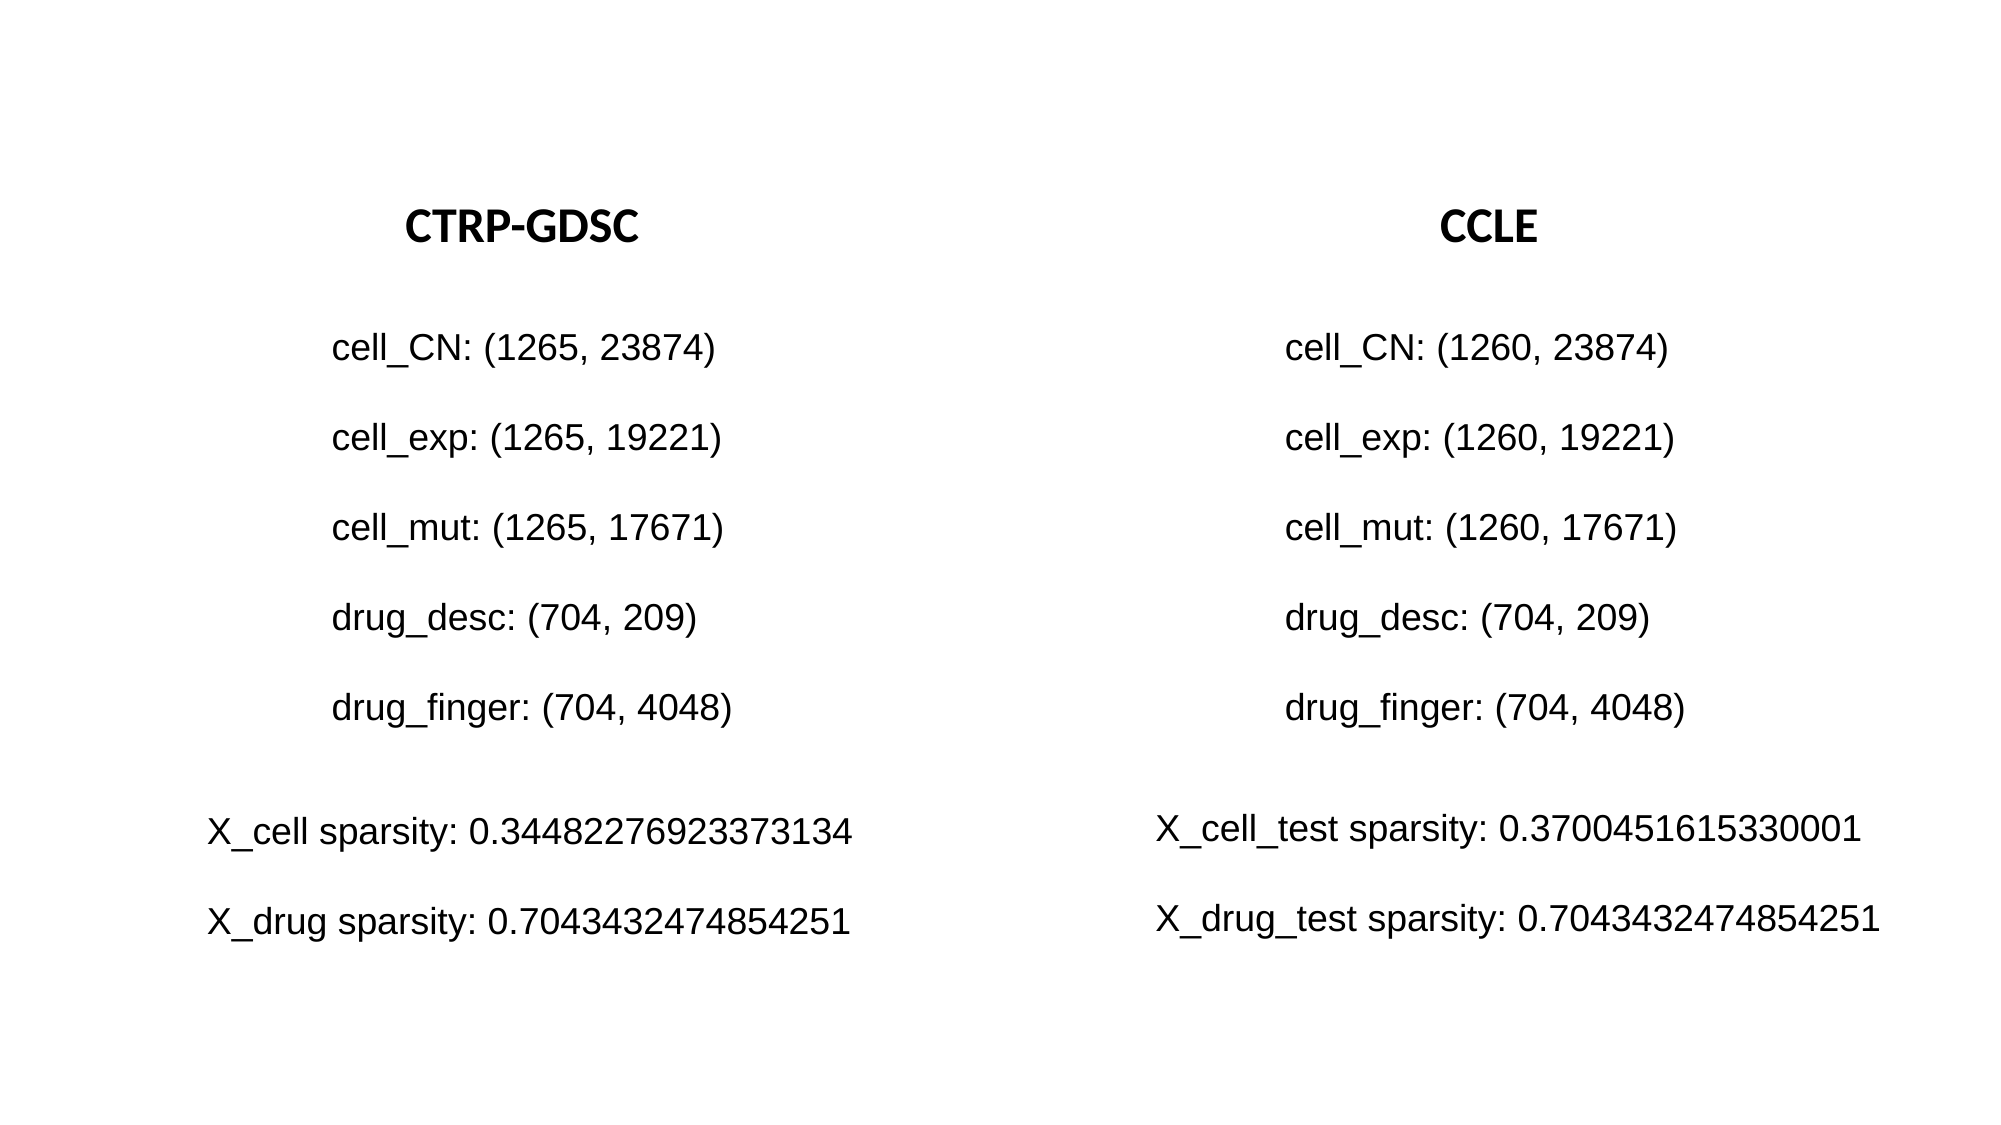

CTRP-GDSC
CCLE
cell_CN: (1265, 23874)

cell_exp: (1265, 19221)

cell_mut: (1265, 17671)

drug_desc: (704, 209)

drug_finger: (704, 4048)
cell_CN: (1260, 23874)

cell_exp: (1260, 19221)

cell_mut: (1260, 17671)

drug_desc: (704, 209)

drug_finger: (704, 4048)
X_cell_test sparsity: 0.3700451615330001

X_drug_test sparsity: 0.7043432474854251
X_cell sparsity: 0.34482276923373134

X_drug sparsity: 0.7043432474854251